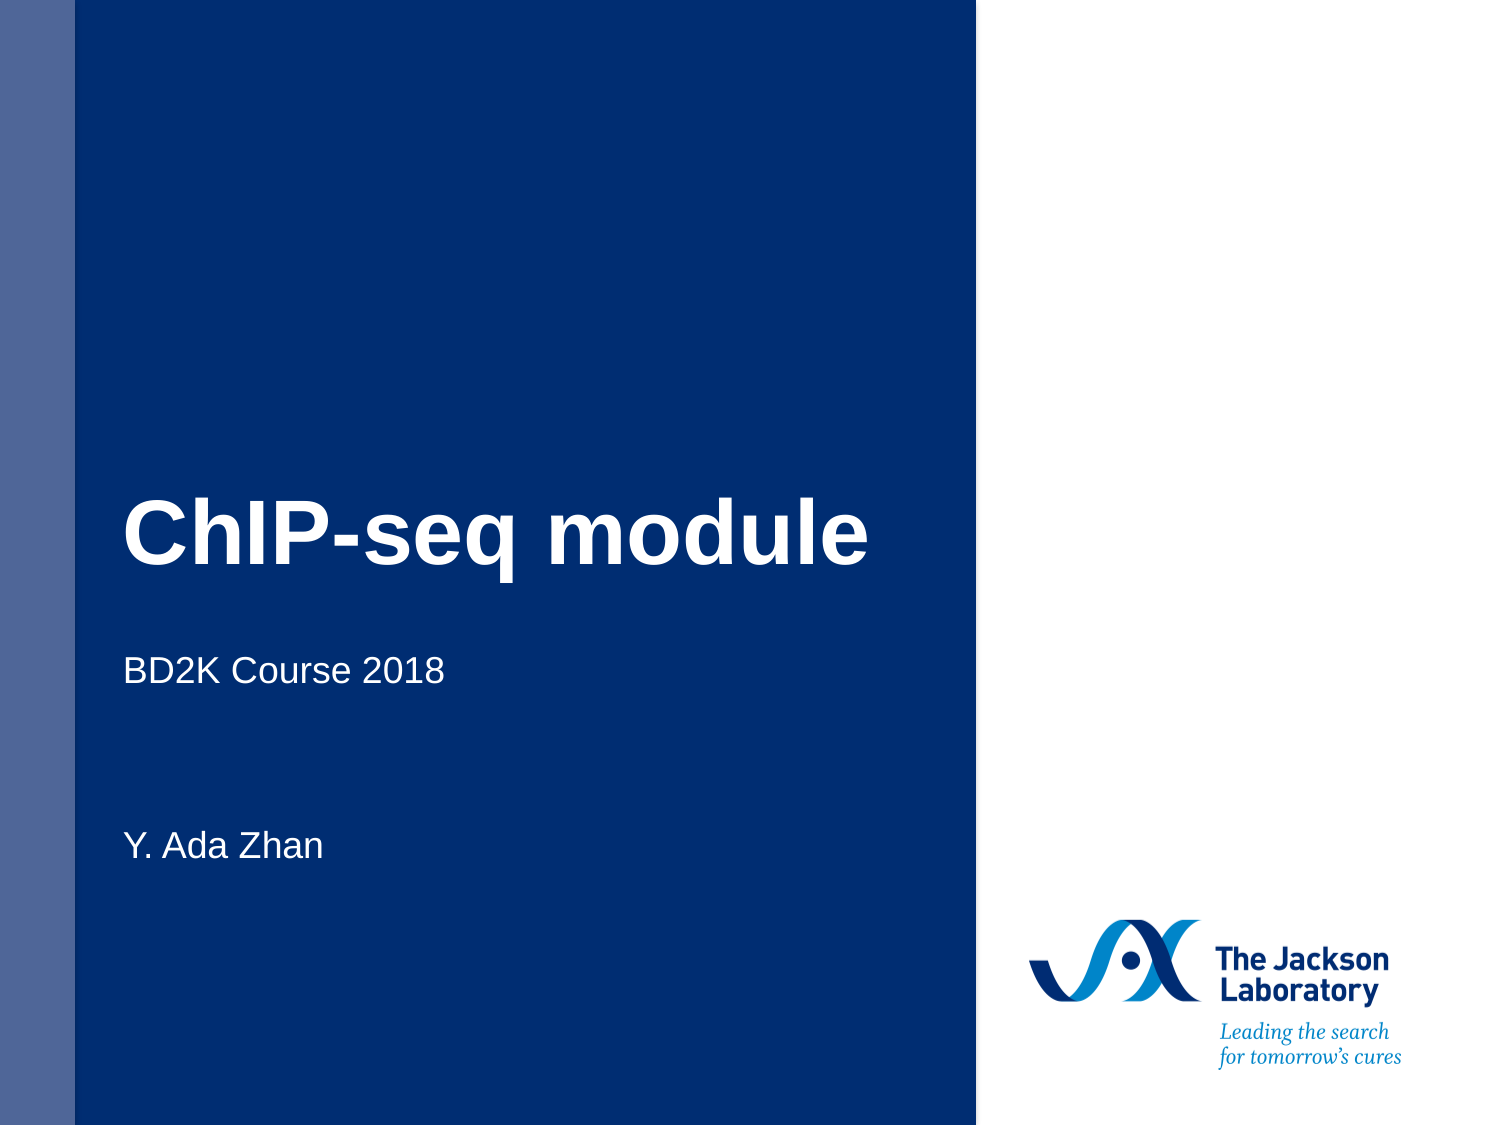

# ChIP-seq module
BD2K Course 2018

Y. Ada Zhan